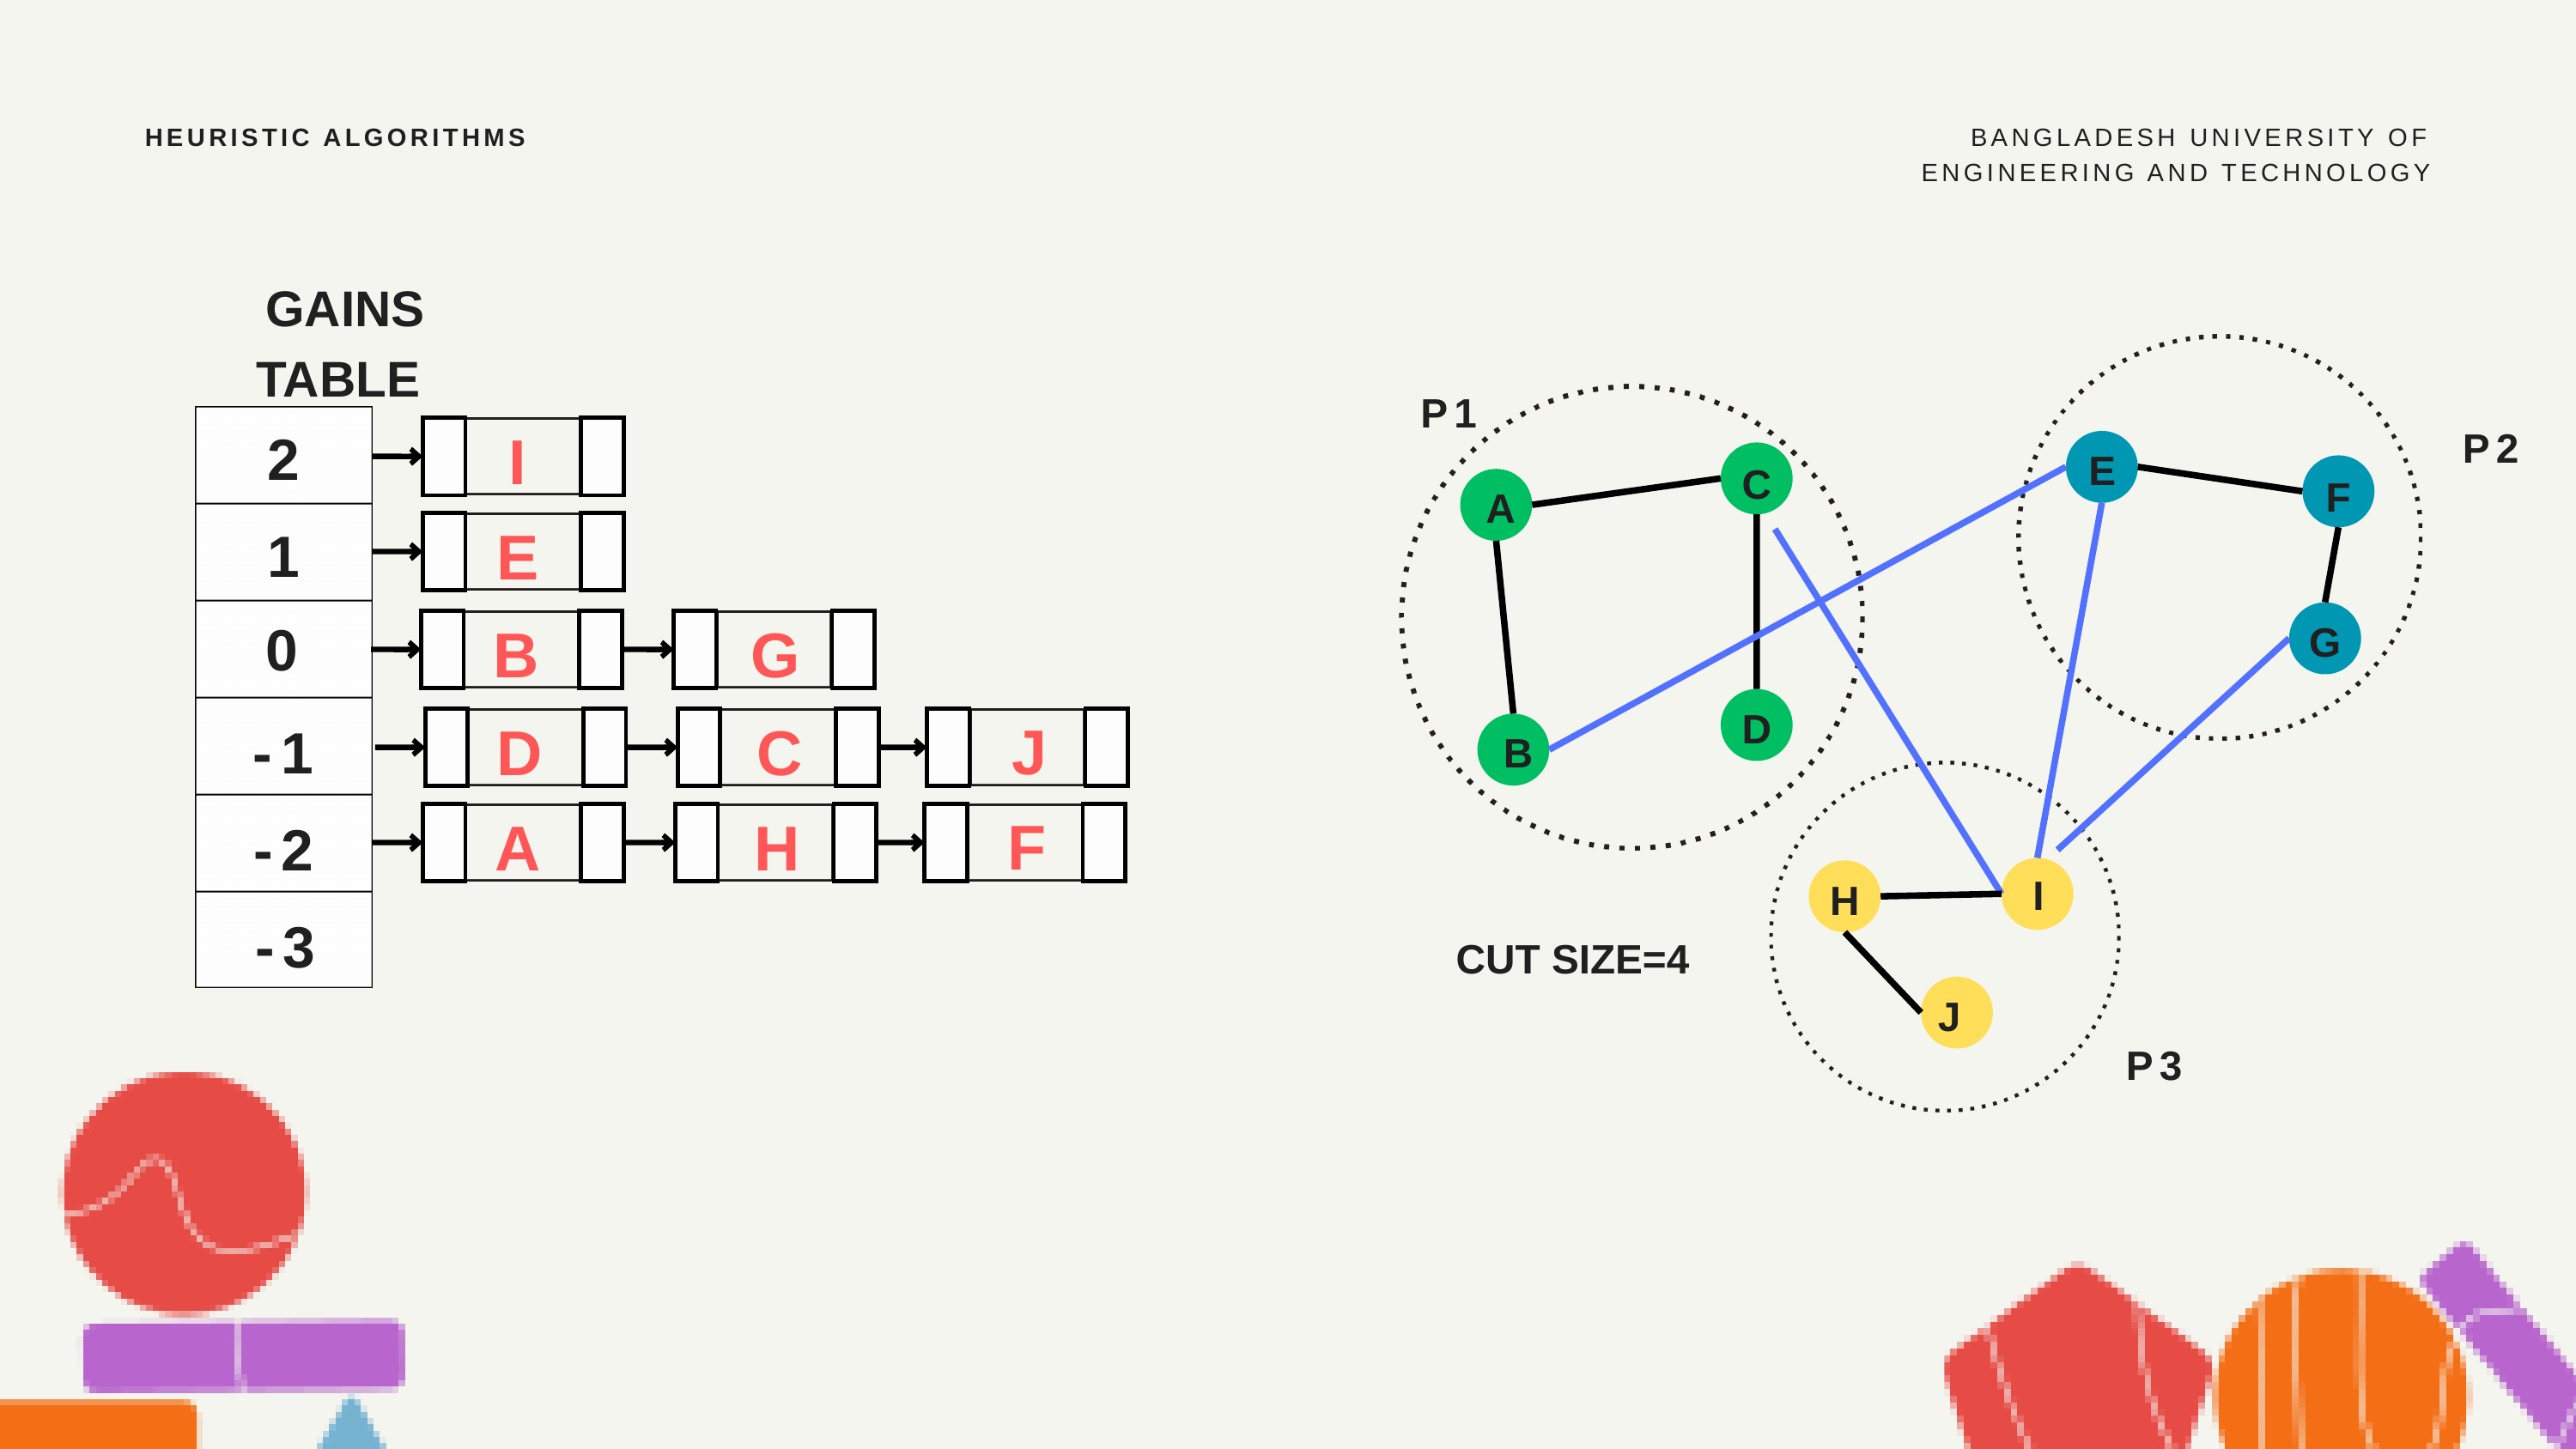

HEURISTIC ALGORITHMS
BANGLADESH UNIVERSITY OF ENGINEERING AND TECHNOLOGY
GAINS TABLE

P1

P2

E

C

F

A

G

D

B

I
H

CUT SIZE=4

J
P3

2

1

0

-1

-2

-3
I

E

B
G

J
D
C

F
A
H